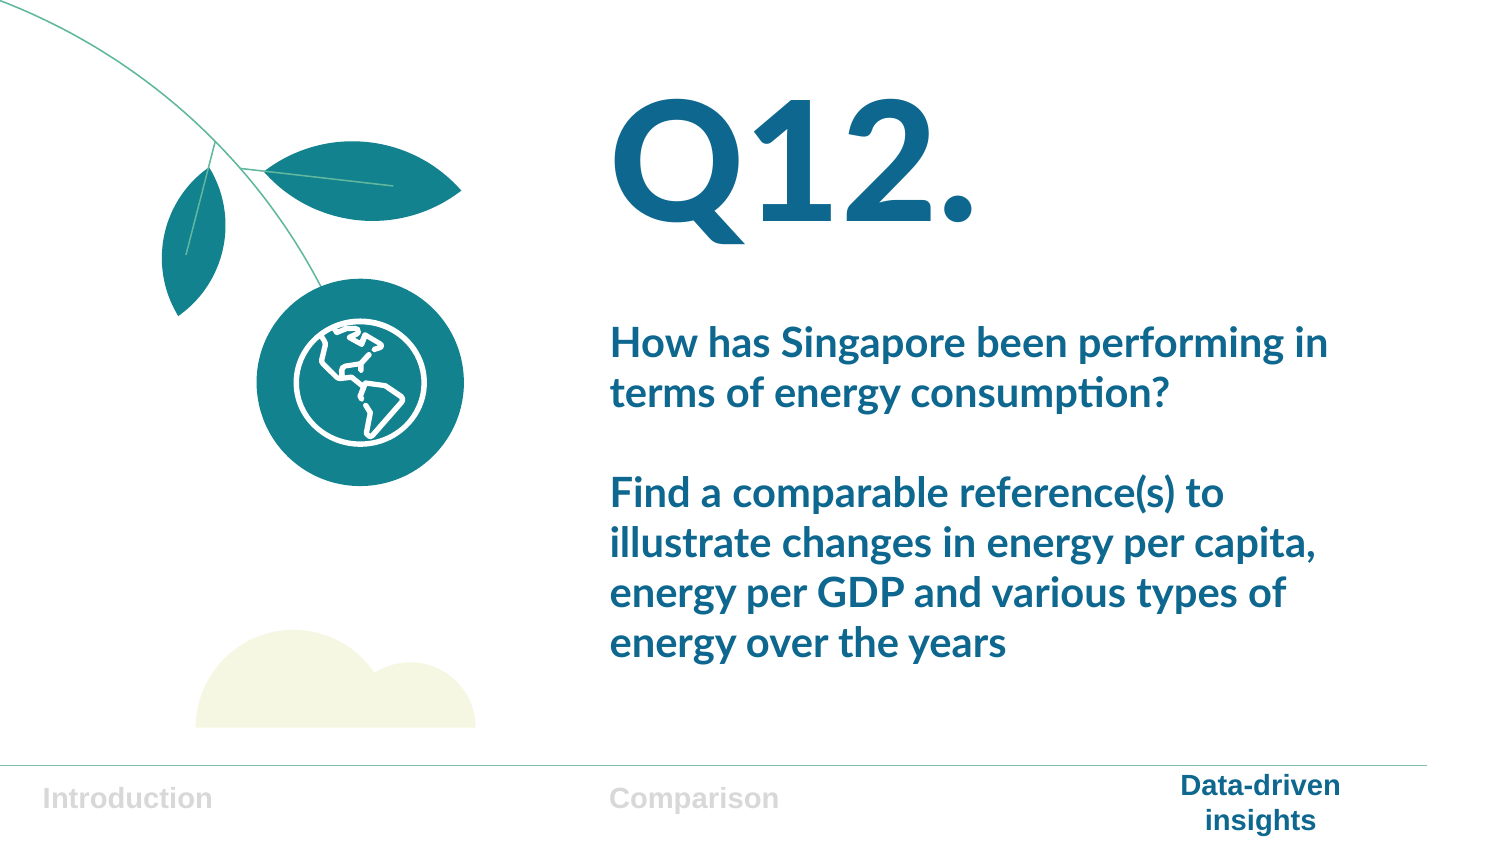

Q12.

# How has Singapore been performing in terms of energy consumption?

Find a comparable reference(s) to illustrate changes in energy per capita, energy per GDP and various types of energy over the years